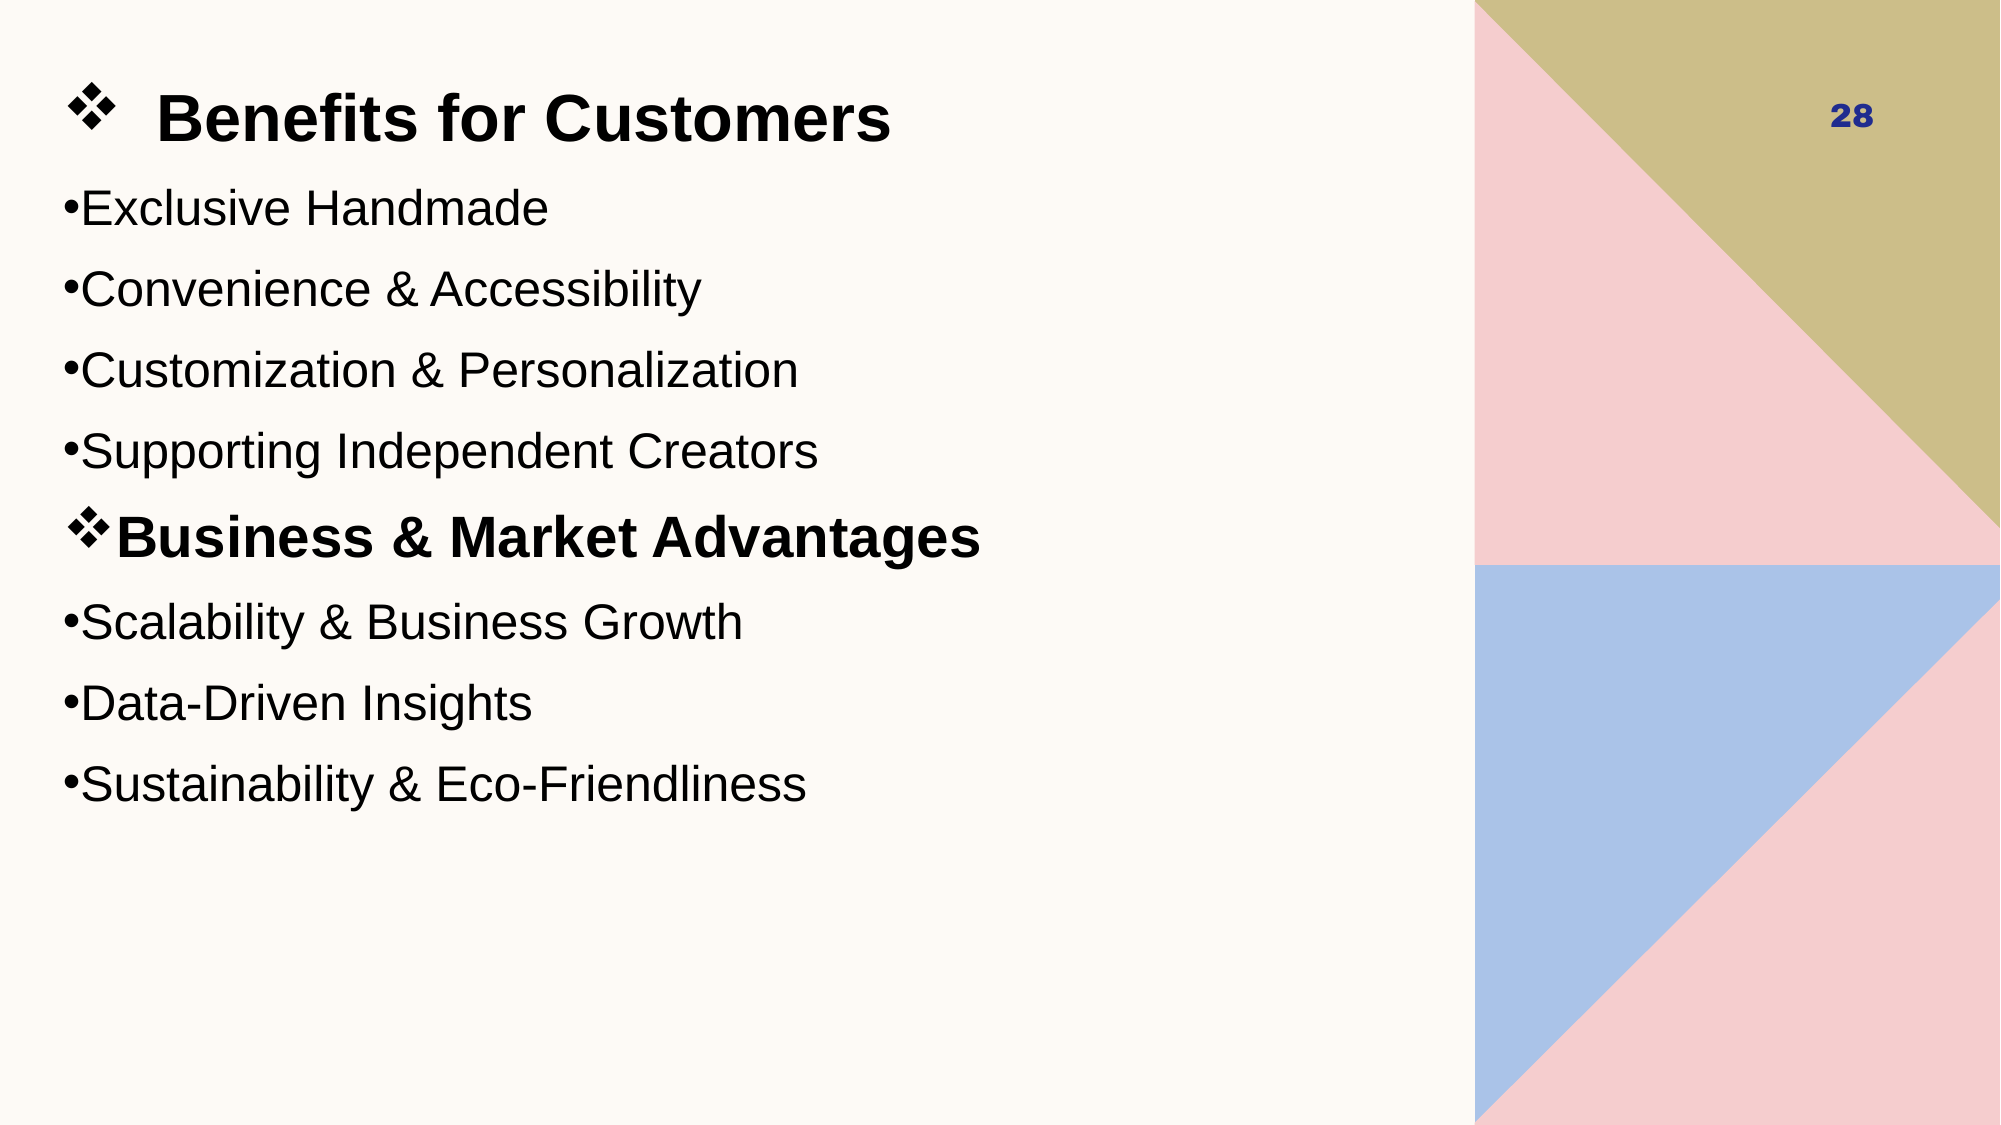

28
 Benefits for Customers
Exclusive Handmade
Convenience & Accessibility
Customization & Personalization
Supporting Independent Creators
Business & Market Advantages
Scalability & Business Growth
Data-Driven Insights
Sustainability & Eco-Friendliness